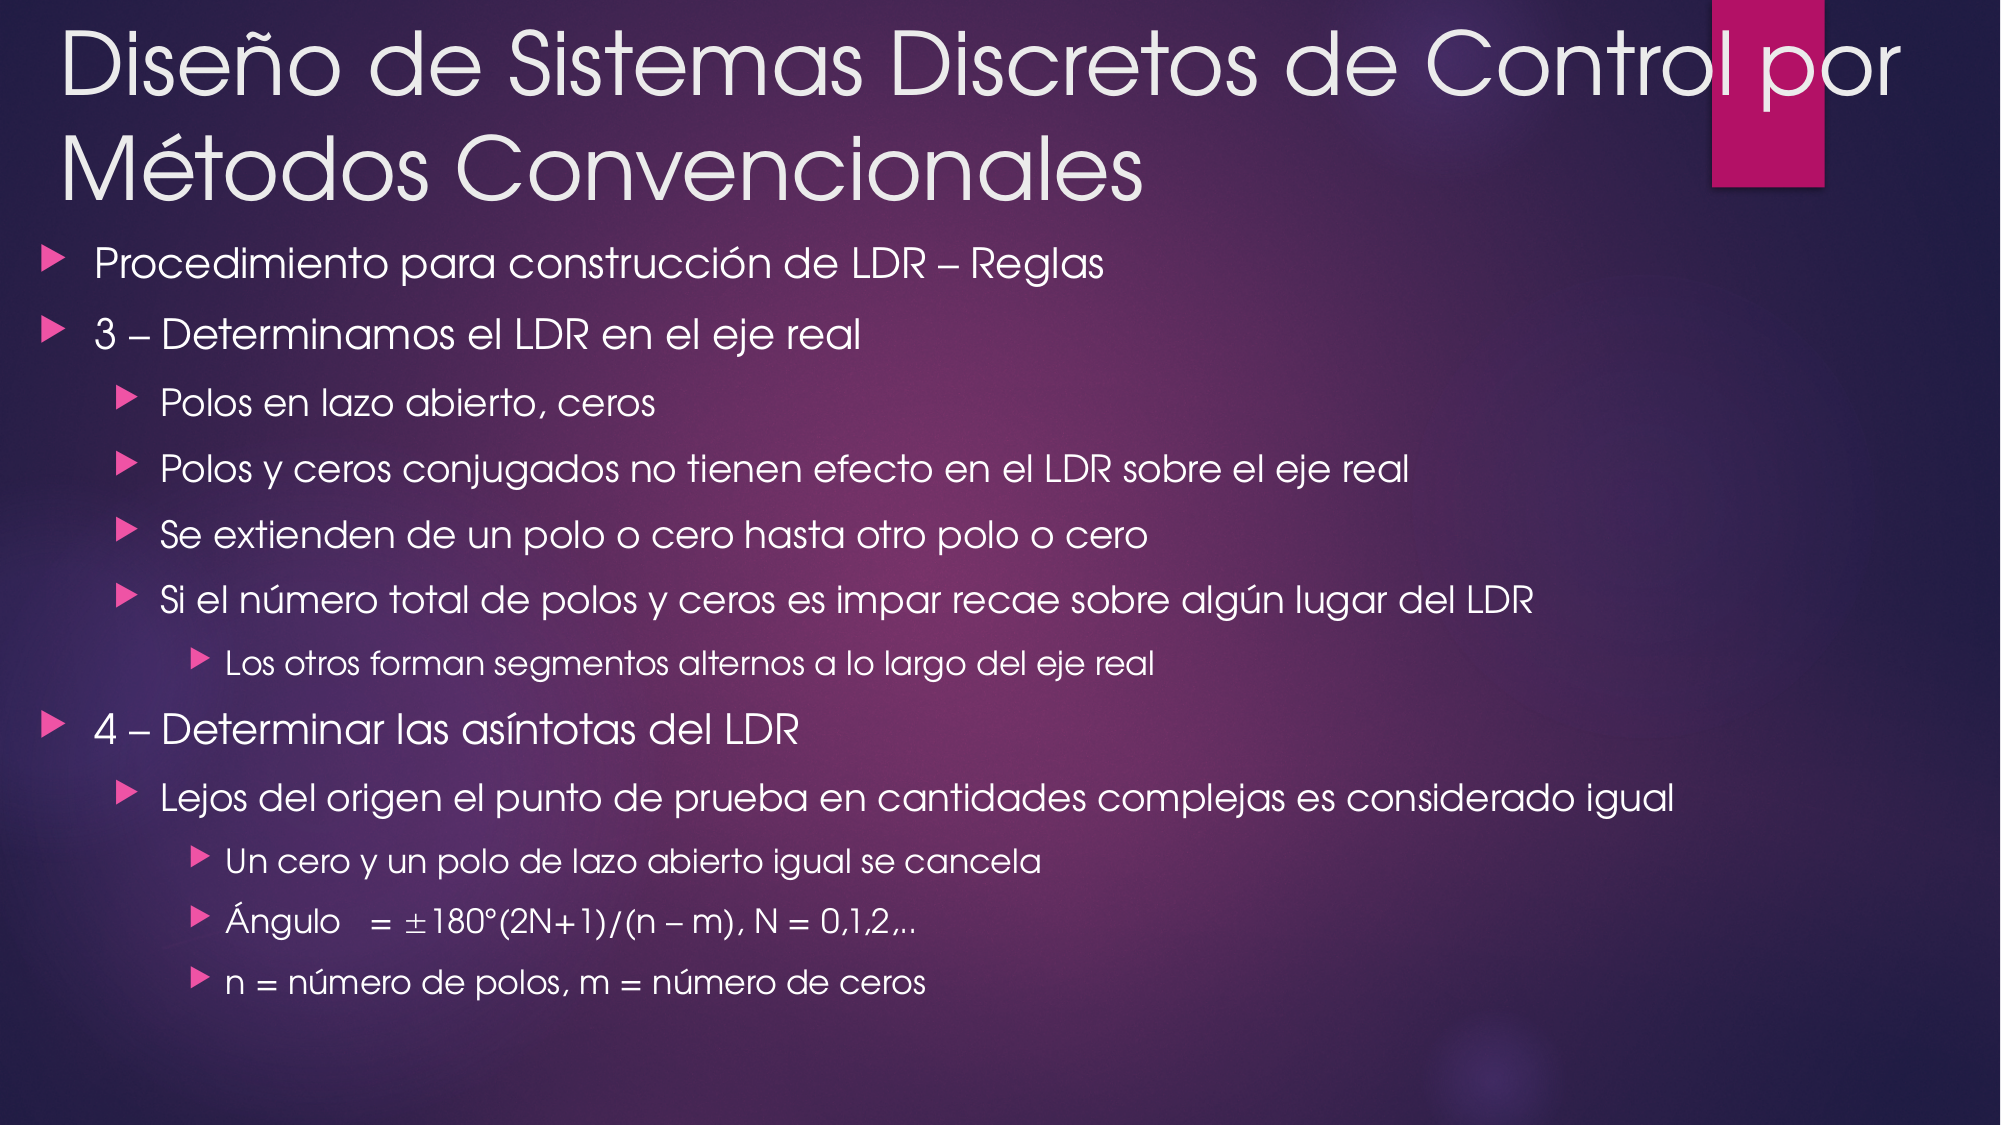

# Diseño de Sistemas Discretos de Control por Métodos Convencionales
Procedimiento para construcción de LDR – Reglas
3 – Determinamos el LDR en el eje real
Polos en lazo abierto, ceros
Polos y ceros conjugados no tienen efecto en el LDR sobre el eje real
Se extienden de un polo o cero hasta otro polo o cero
Si el número total de polos y ceros es impar recae sobre algún lugar del LDR
Los otros forman segmentos alternos a lo largo del eje real
4 – Determinar las asíntotas del LDR
Lejos del origen el punto de prueba en cantidades complejas es considerado igual
Un cero y un polo de lazo abierto igual se cancela
Ángulo   = ±180°(2N+1)/(n – m), N = 0,1,2,..
n = número de polos, m = número de ceros